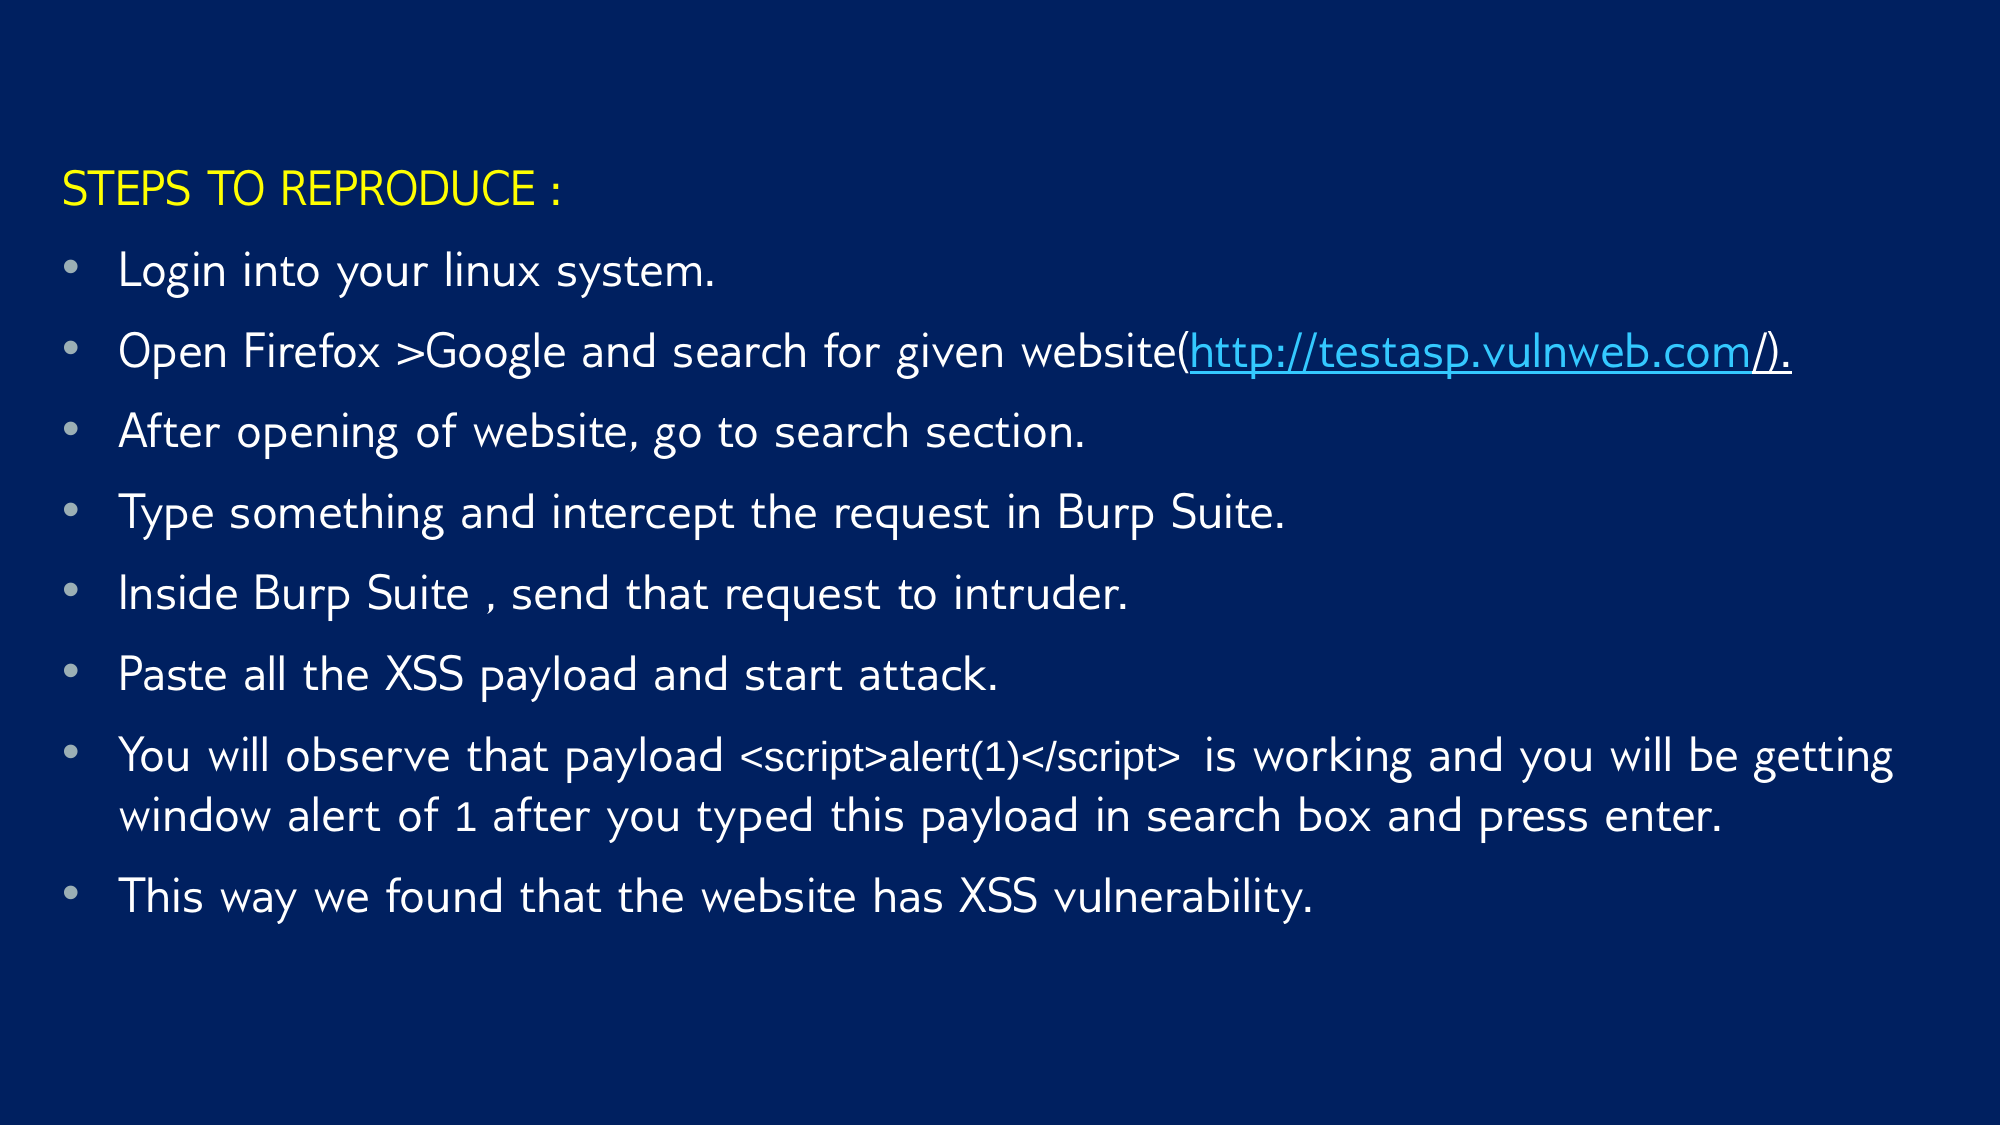

STEPS TO REPRODUCE :
Login into your linux system.
Open Firefox >Google and search for given website(http://testasp.vulnweb.com/).
After opening of website, go to search section.
Type something and intercept the request in Burp Suite.
Inside Burp Suite , send that request to intruder.
Paste all the XSS payload and start attack.
You will observe that payload <script>alert(1)</script>  is working and you will be getting window alert of 1 after you typed this payload in search box and press enter.
This way we found that the website has XSS vulnerability.